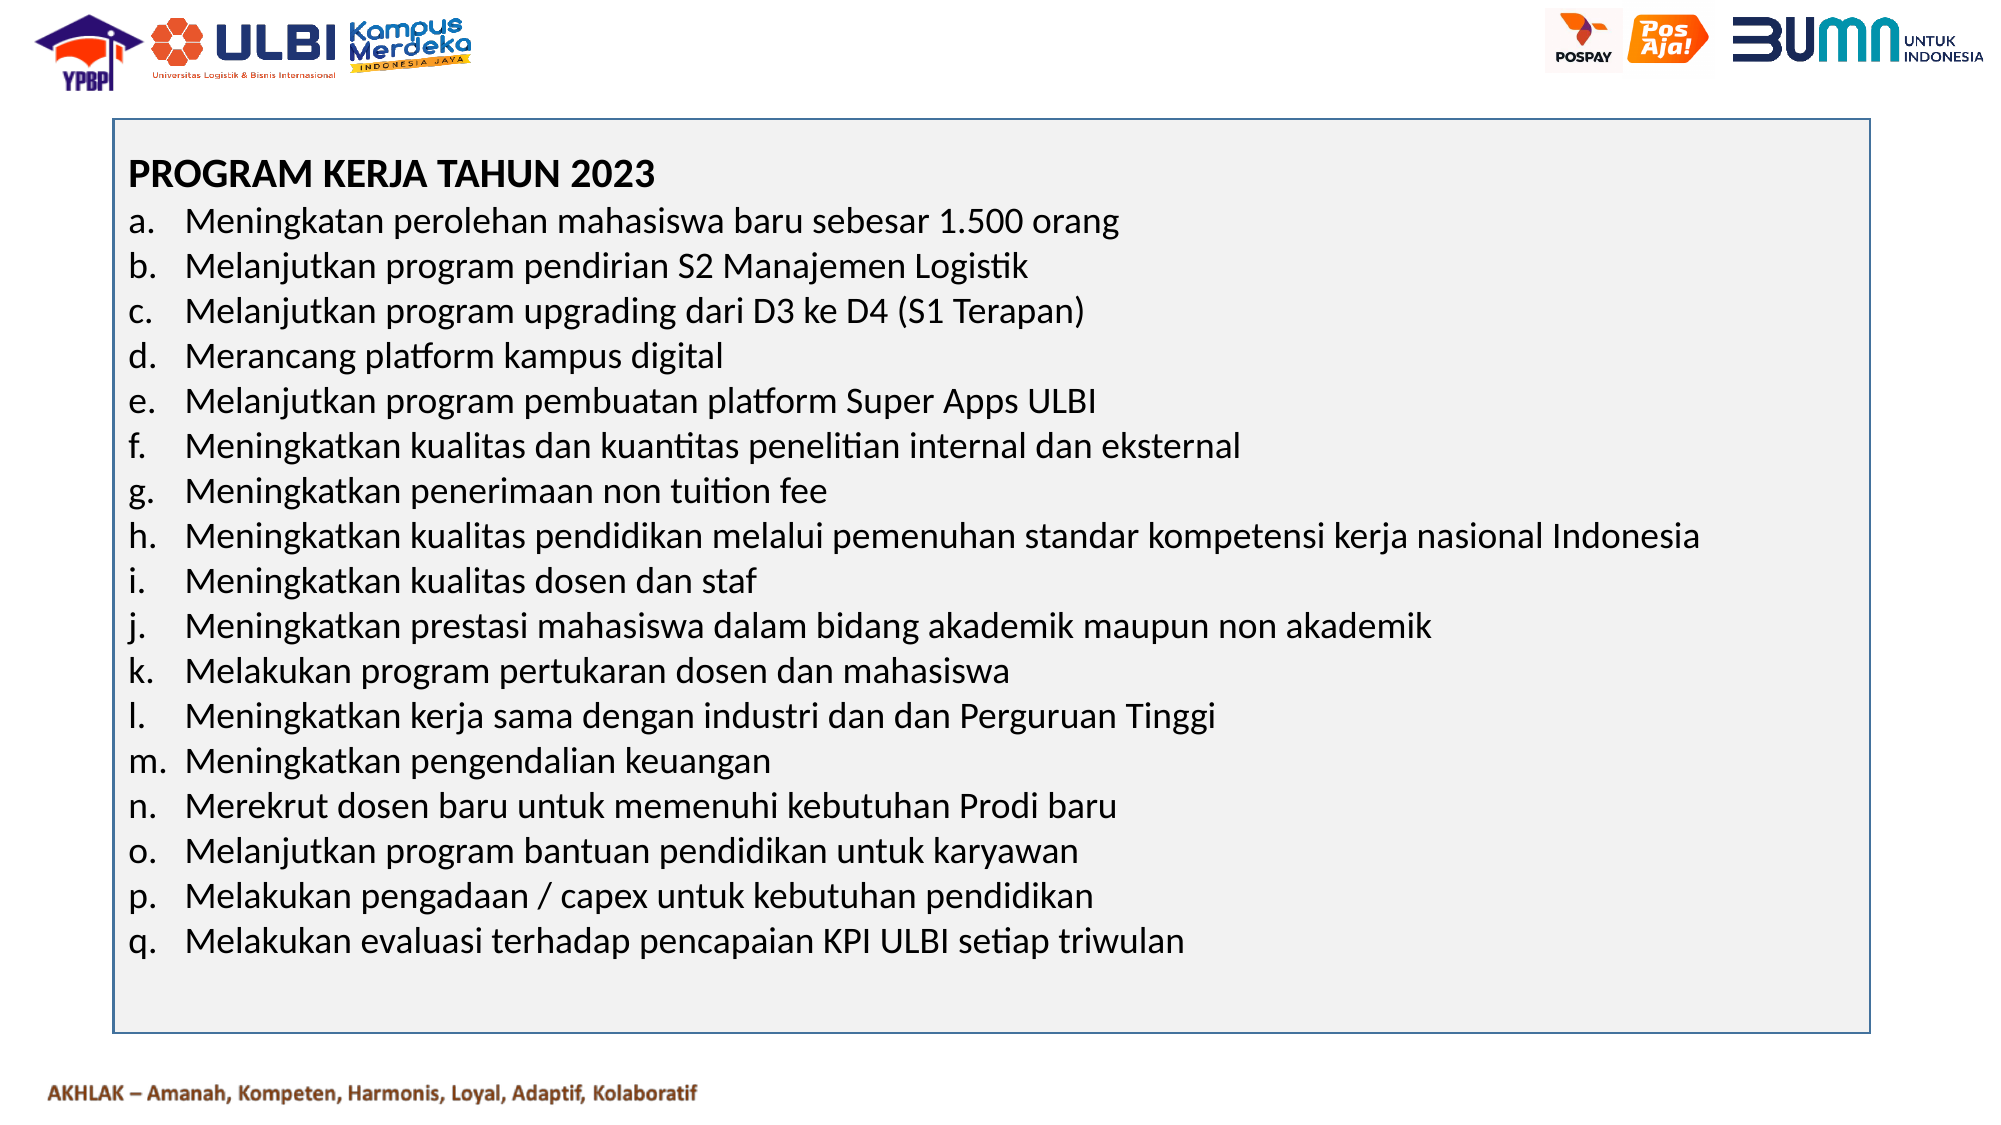

PROGRAM KERJA TAHUN 2023
Meningkatan perolehan mahasiswa baru sebesar 1.500 orang
Melanjutkan program pendirian S2 Manajemen Logistik
Melanjutkan program upgrading dari D3 ke D4 (S1 Terapan)
Merancang platform kampus digital
Melanjutkan program pembuatan platform Super Apps ULBI
Meningkatkan kualitas dan kuantitas penelitian internal dan eksternal
Meningkatkan penerimaan non tuition fee
Meningkatkan kualitas pendidikan melalui pemenuhan standar kompetensi kerja nasional Indonesia
Meningkatkan kualitas dosen dan staf
Meningkatkan prestasi mahasiswa dalam bidang akademik maupun non akademik
Melakukan program pertukaran dosen dan mahasiswa
Meningkatkan kerja sama dengan industri dan dan Perguruan Tinggi
Meningkatkan pengendalian keuangan
Merekrut dosen baru untuk memenuhi kebutuhan Prodi baru
Melanjutkan program bantuan pendidikan untuk karyawan
Melakukan pengadaan / capex untuk kebutuhan pendidikan
Melakukan evaluasi terhadap pencapaian KPI ULBI setiap triwulan